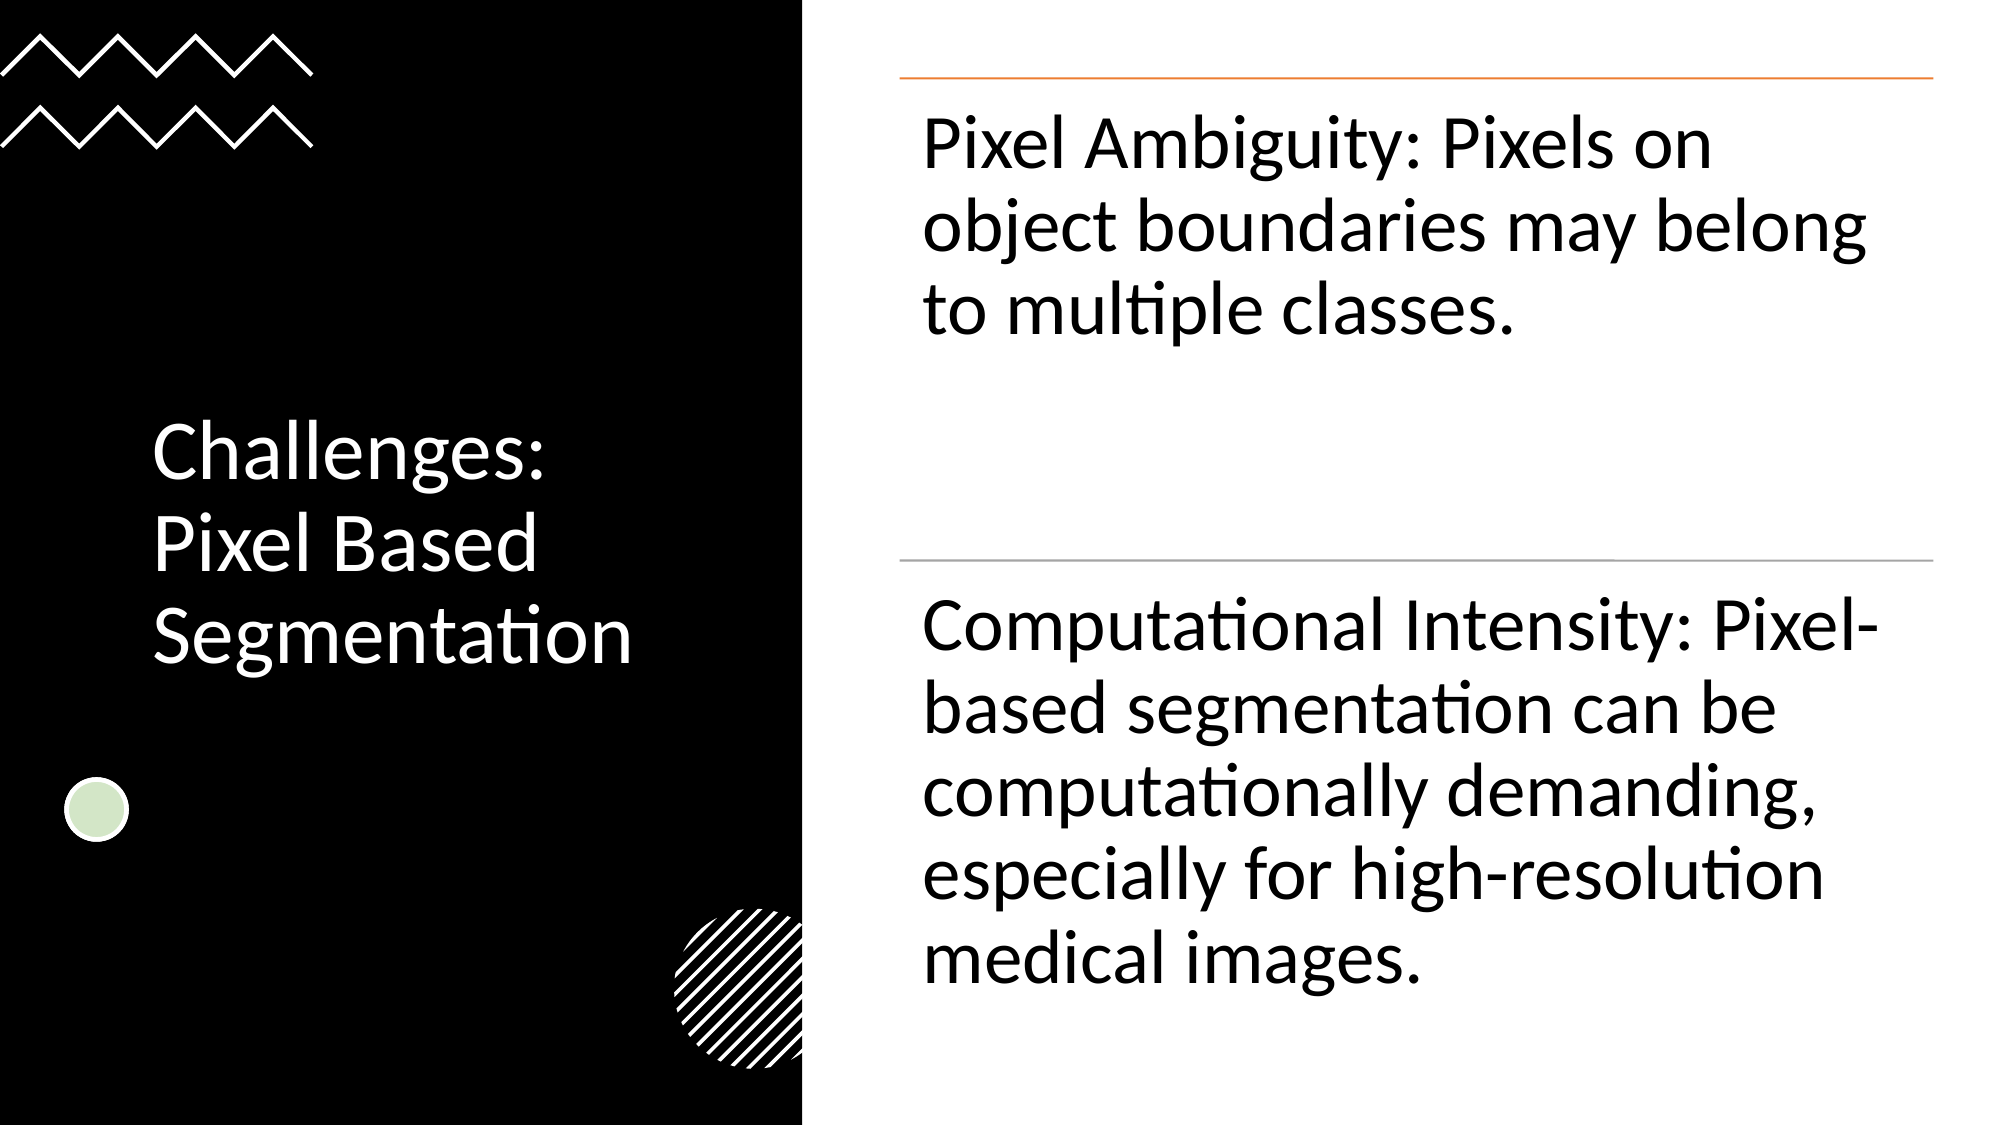

Pixel Ambiguity: Pixels on object boundaries may belong to multiple classes.
Computational Intensity: Pixel-based segmentation can be computationally demanding, especially for high-resolution medical images.
# Challenges: Pixel Based Segmentation